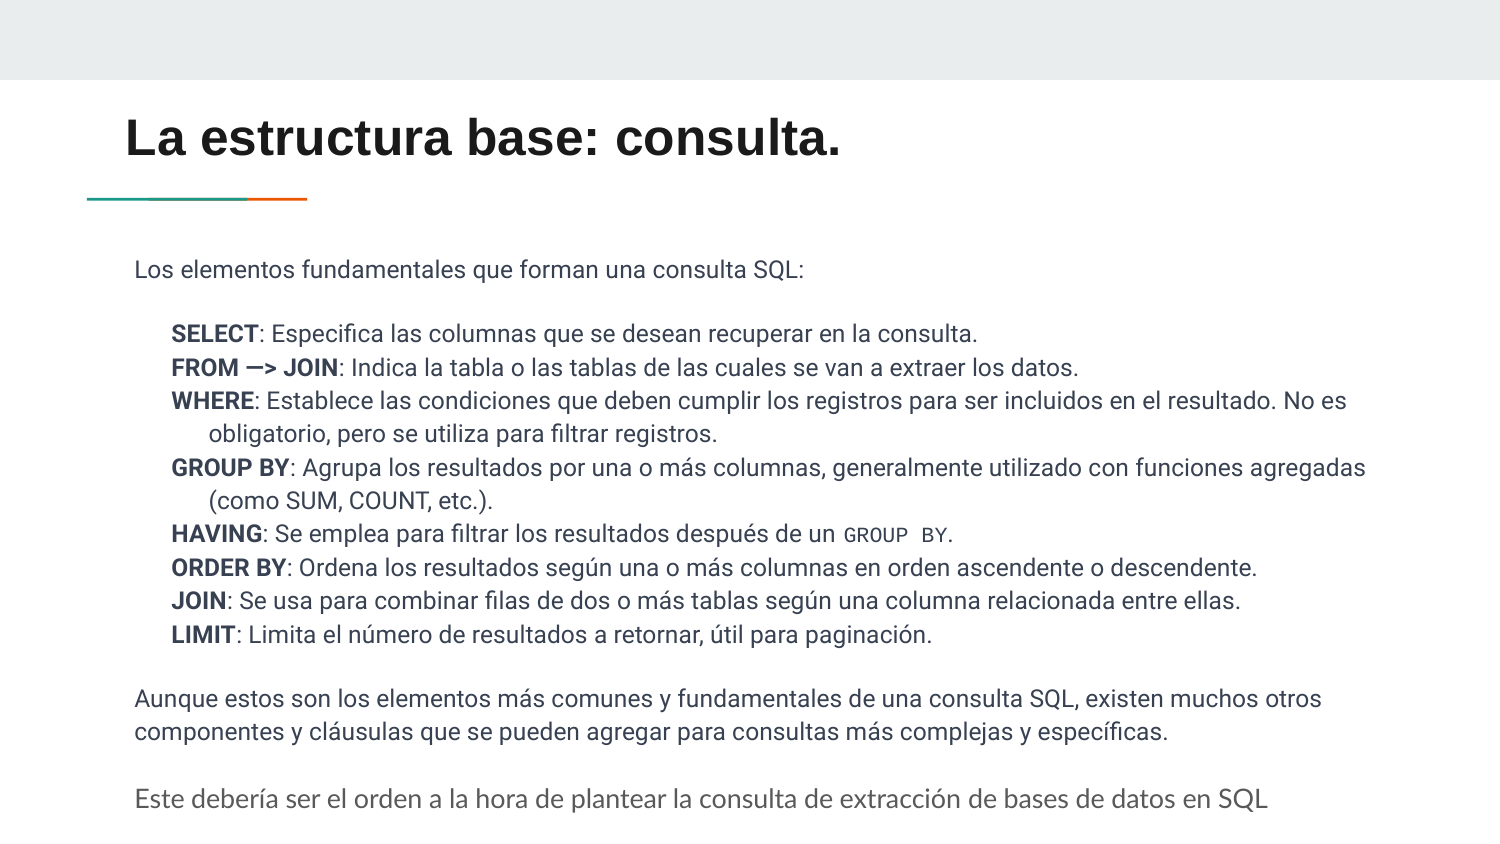

# La estructura base: consulta.
Los elementos fundamentales que forman una consulta SQL:
SELECT: Especifica las columnas que se desean recuperar en la consulta.
FROM —> JOIN: Indica la tabla o las tablas de las cuales se van a extraer los datos.
WHERE: Establece las condiciones que deben cumplir los registros para ser incluidos en el resultado. No es obligatorio, pero se utiliza para filtrar registros.
GROUP BY: Agrupa los resultados por una o más columnas, generalmente utilizado con funciones agregadas (como SUM, COUNT, etc.).
HAVING: Se emplea para filtrar los resultados después de un GROUP BY.
ORDER BY: Ordena los resultados según una o más columnas en orden ascendente o descendente.
JOIN: Se usa para combinar filas de dos o más tablas según una columna relacionada entre ellas.
LIMIT: Limita el número de resultados a retornar, útil para paginación.
Aunque estos son los elementos más comunes y fundamentales de una consulta SQL, existen muchos otros componentes y cláusulas que se pueden agregar para consultas más complejas y específicas.
Este debería ser el orden a la hora de plantear la consulta de extracción de bases de datos en SQL